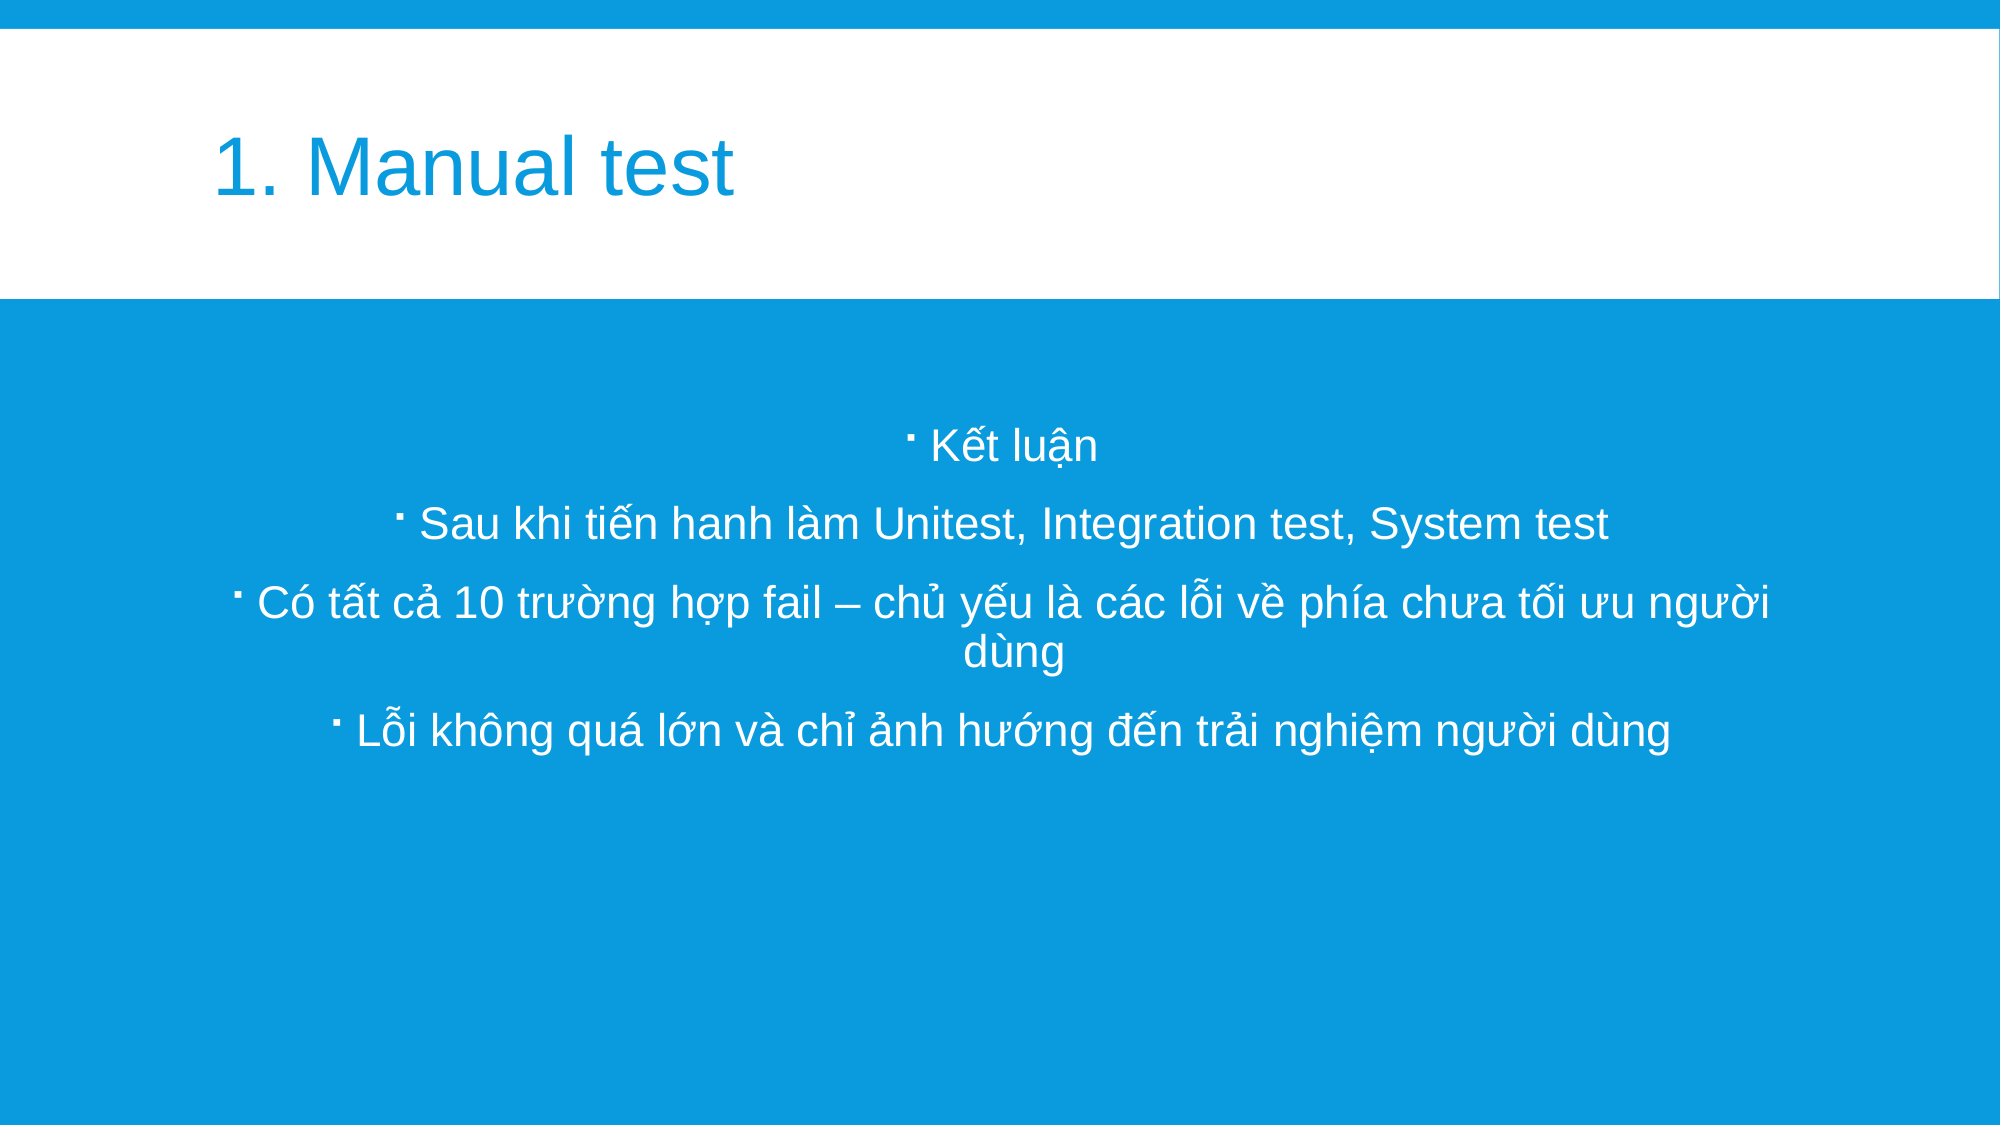

# 1. Manual test

Kết luận
Sau khi tiến hanh làm Unitest, Integration test, System test
Có tất cả 10 trường hợp fail – chủ yếu là các lỗi về phía chưa tối ưu người dùng
Lỗi không quá lớn và chỉ ảnh hướng đến trải nghiệm người dùng